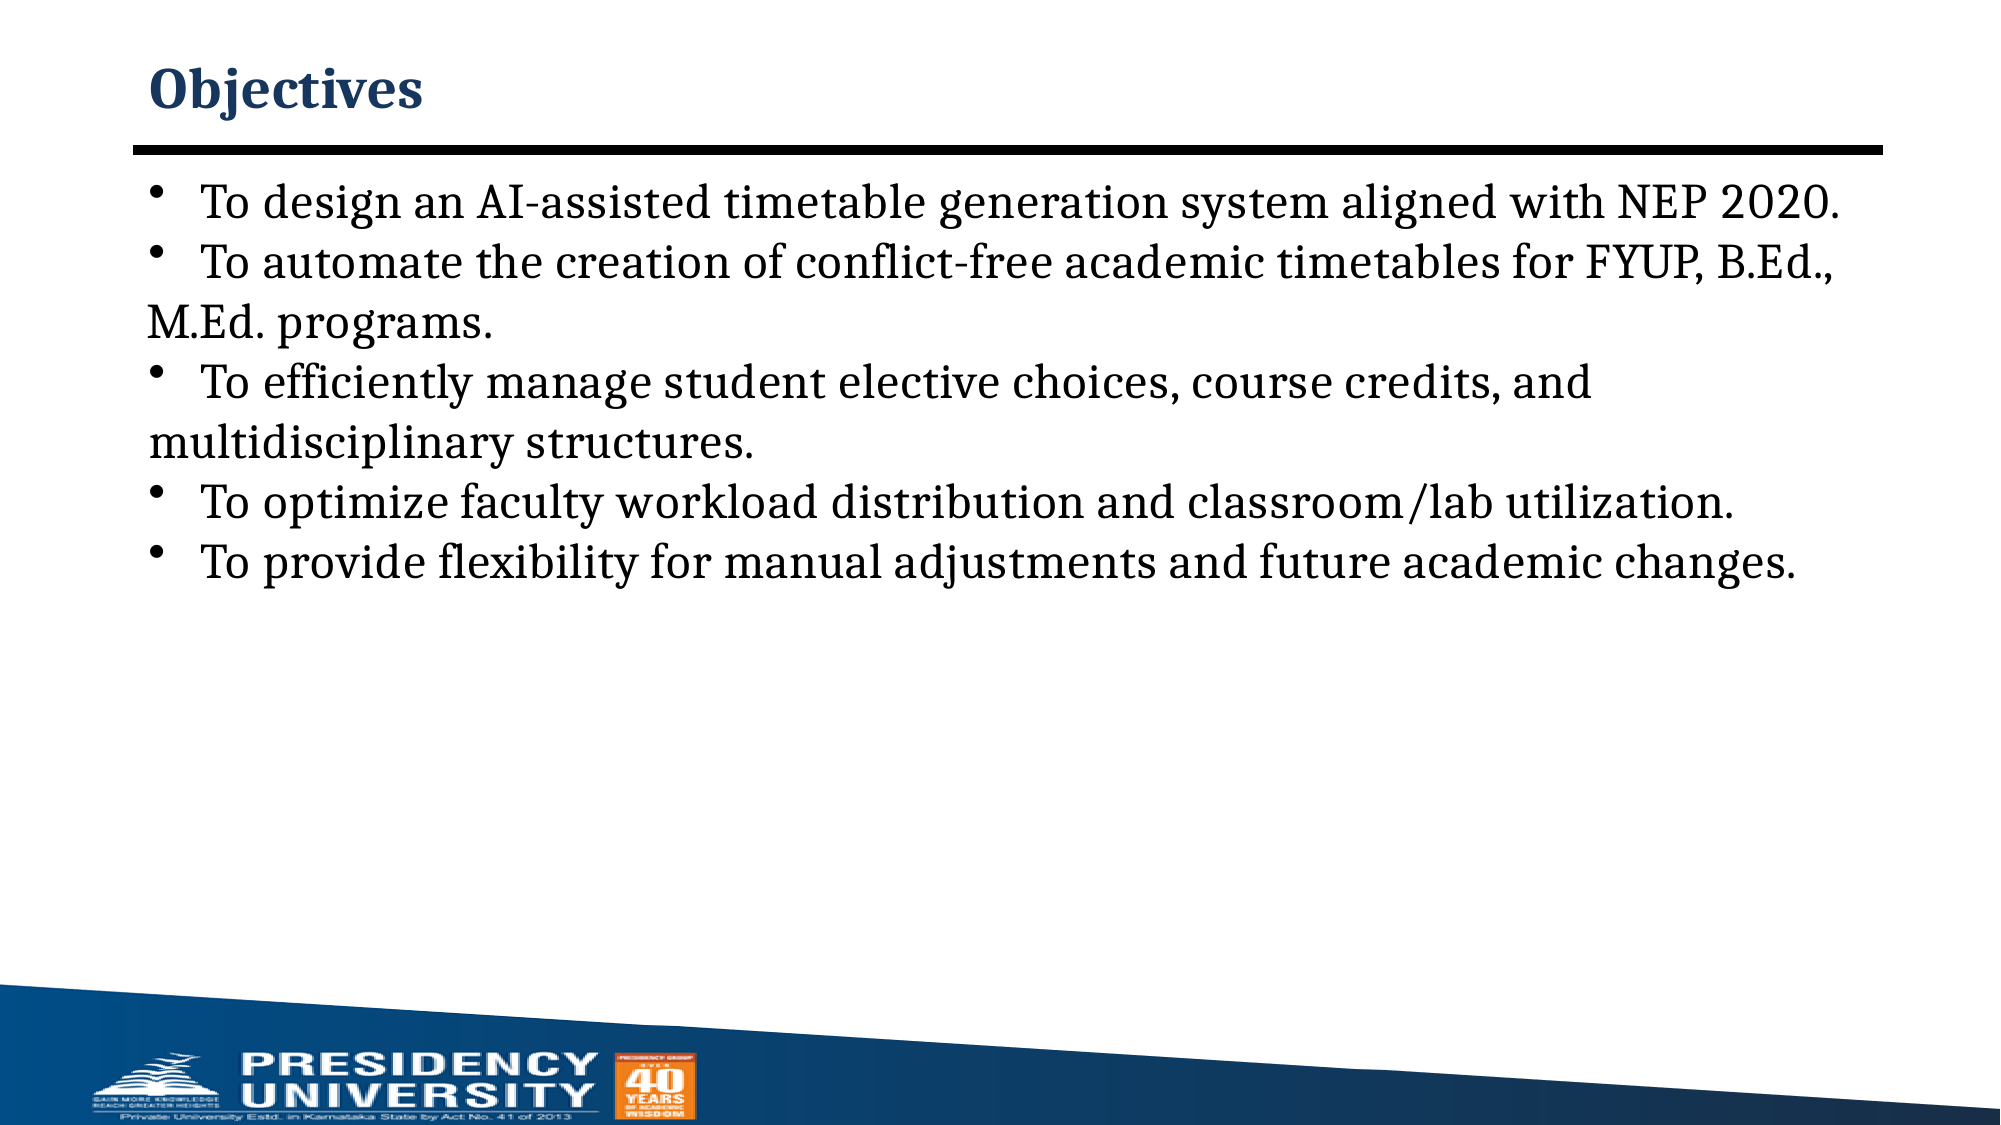

# Objectives
   To design an AI-assisted timetable generation system aligned with NEP 2020.
   To automate the creation of conflict-free academic timetables for FYUP, B.Ed., M.Ed. programs.
   To efficiently manage student elective choices, course credits, and multidisciplinary structures.
   To optimize faculty workload distribution and classroom/lab utilization.
   To provide flexibility for manual adjustments and future academic changes.